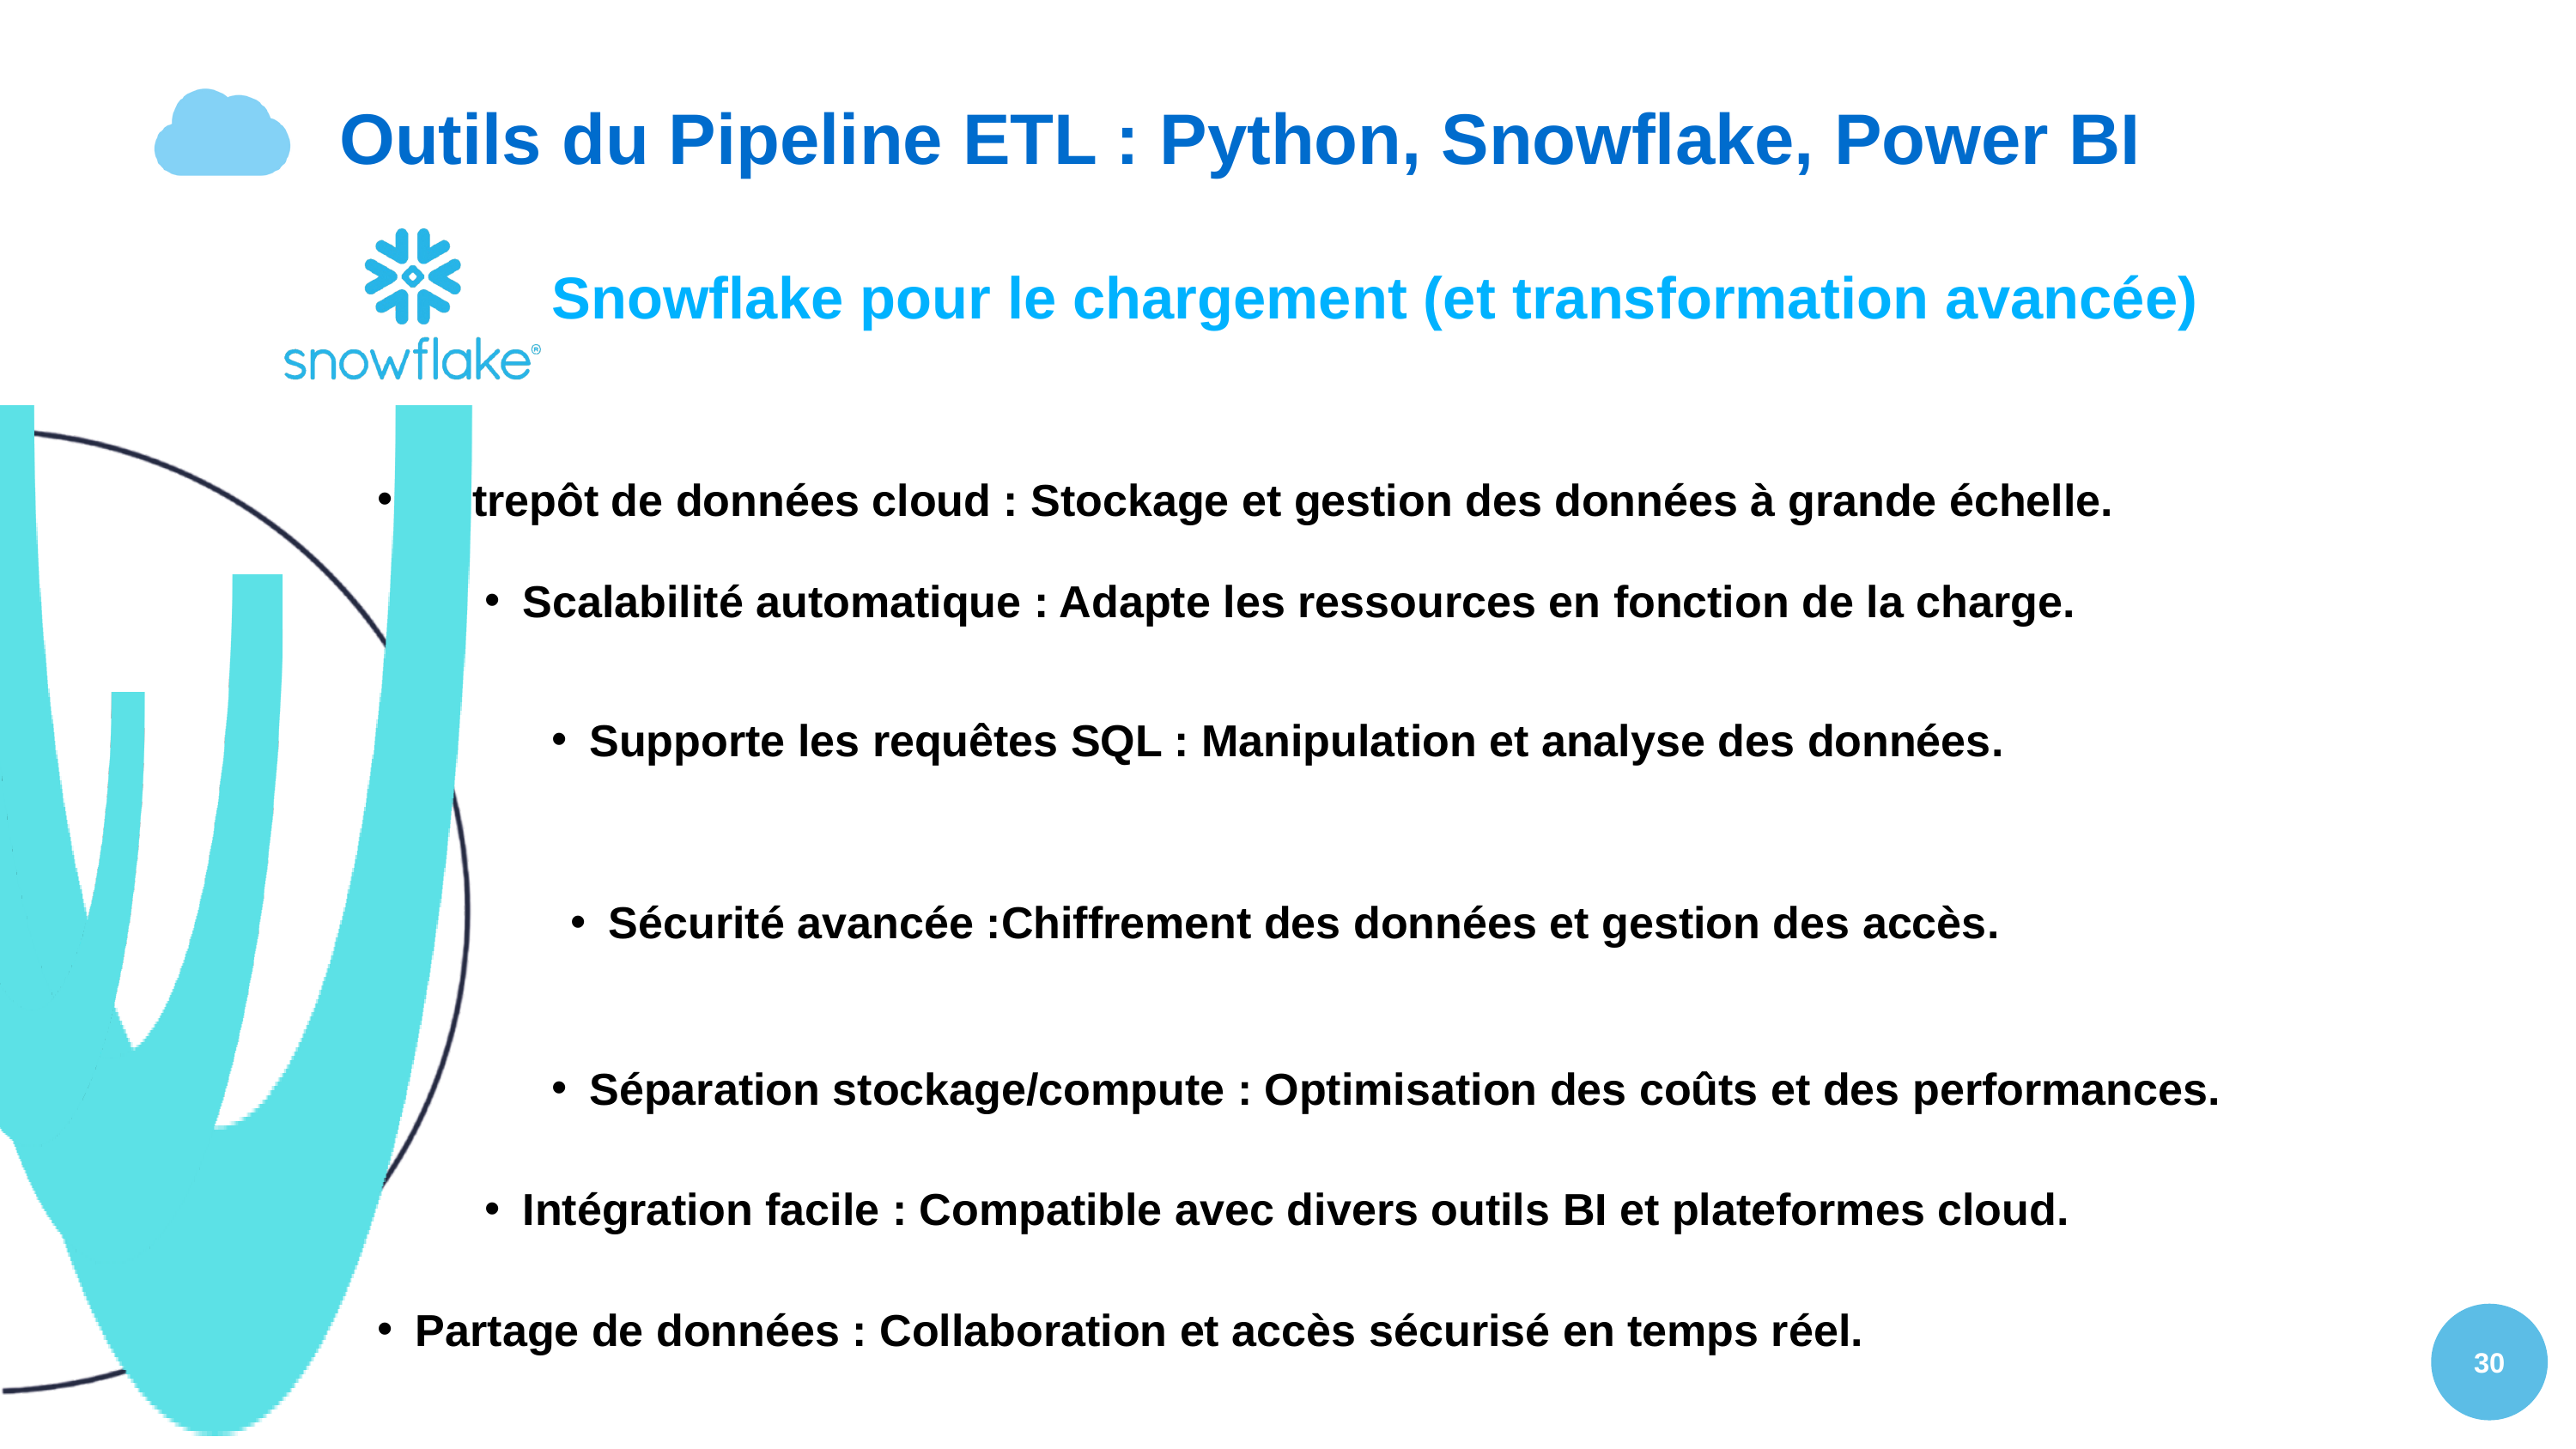

Outils du Pipeline ETL : Python, Snowflake, Power BI

Snowflake pour le chargement (et transformation avancée)

Entrepôt de données cloud : Stockage et gestion des données à grande échelle.
Scalabilité automatique : Adapte les ressources en fonction de la charge.

Supporte les requêtes SQL : Manipulation et analyse des données.

Sécurité avancée :Chiffrement des données et gestion des accès.
Séparation stockage/compute : Optimisation des coûts et des performances.
Intégration facile : Compatible avec divers outils BI et plateformes cloud.
Partage de données : Collaboration et accès sécurisé en temps réel.

30